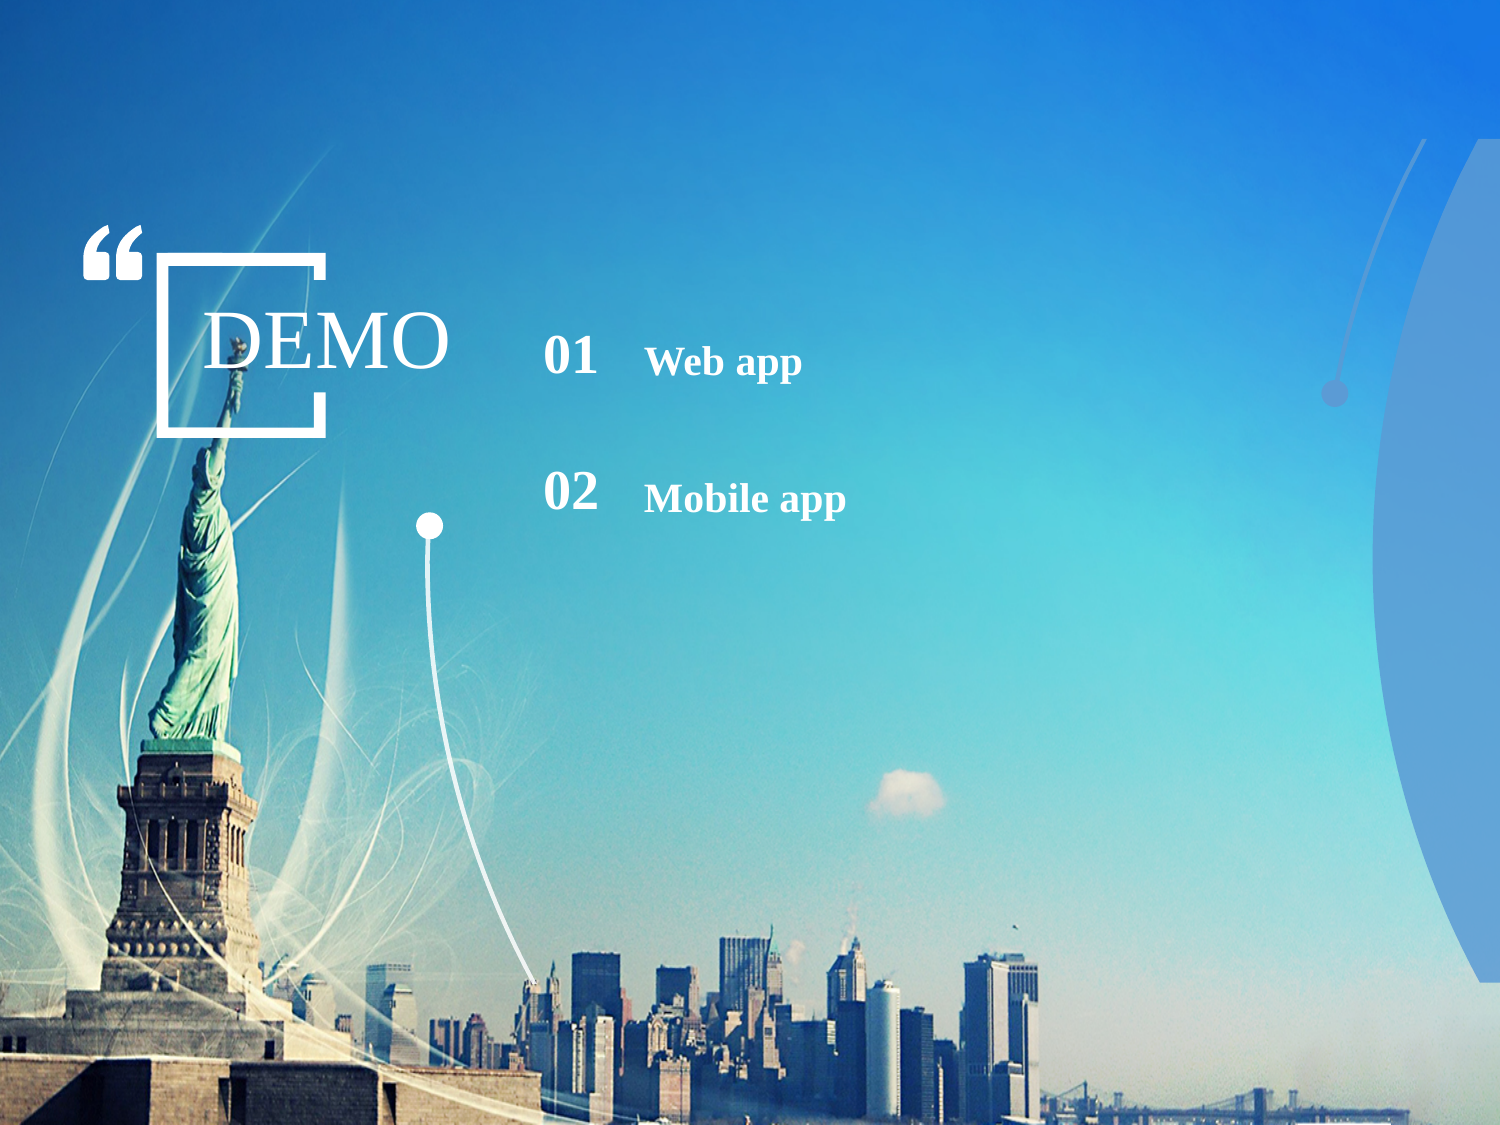

DEMO
01
Web app
02
Mobile app